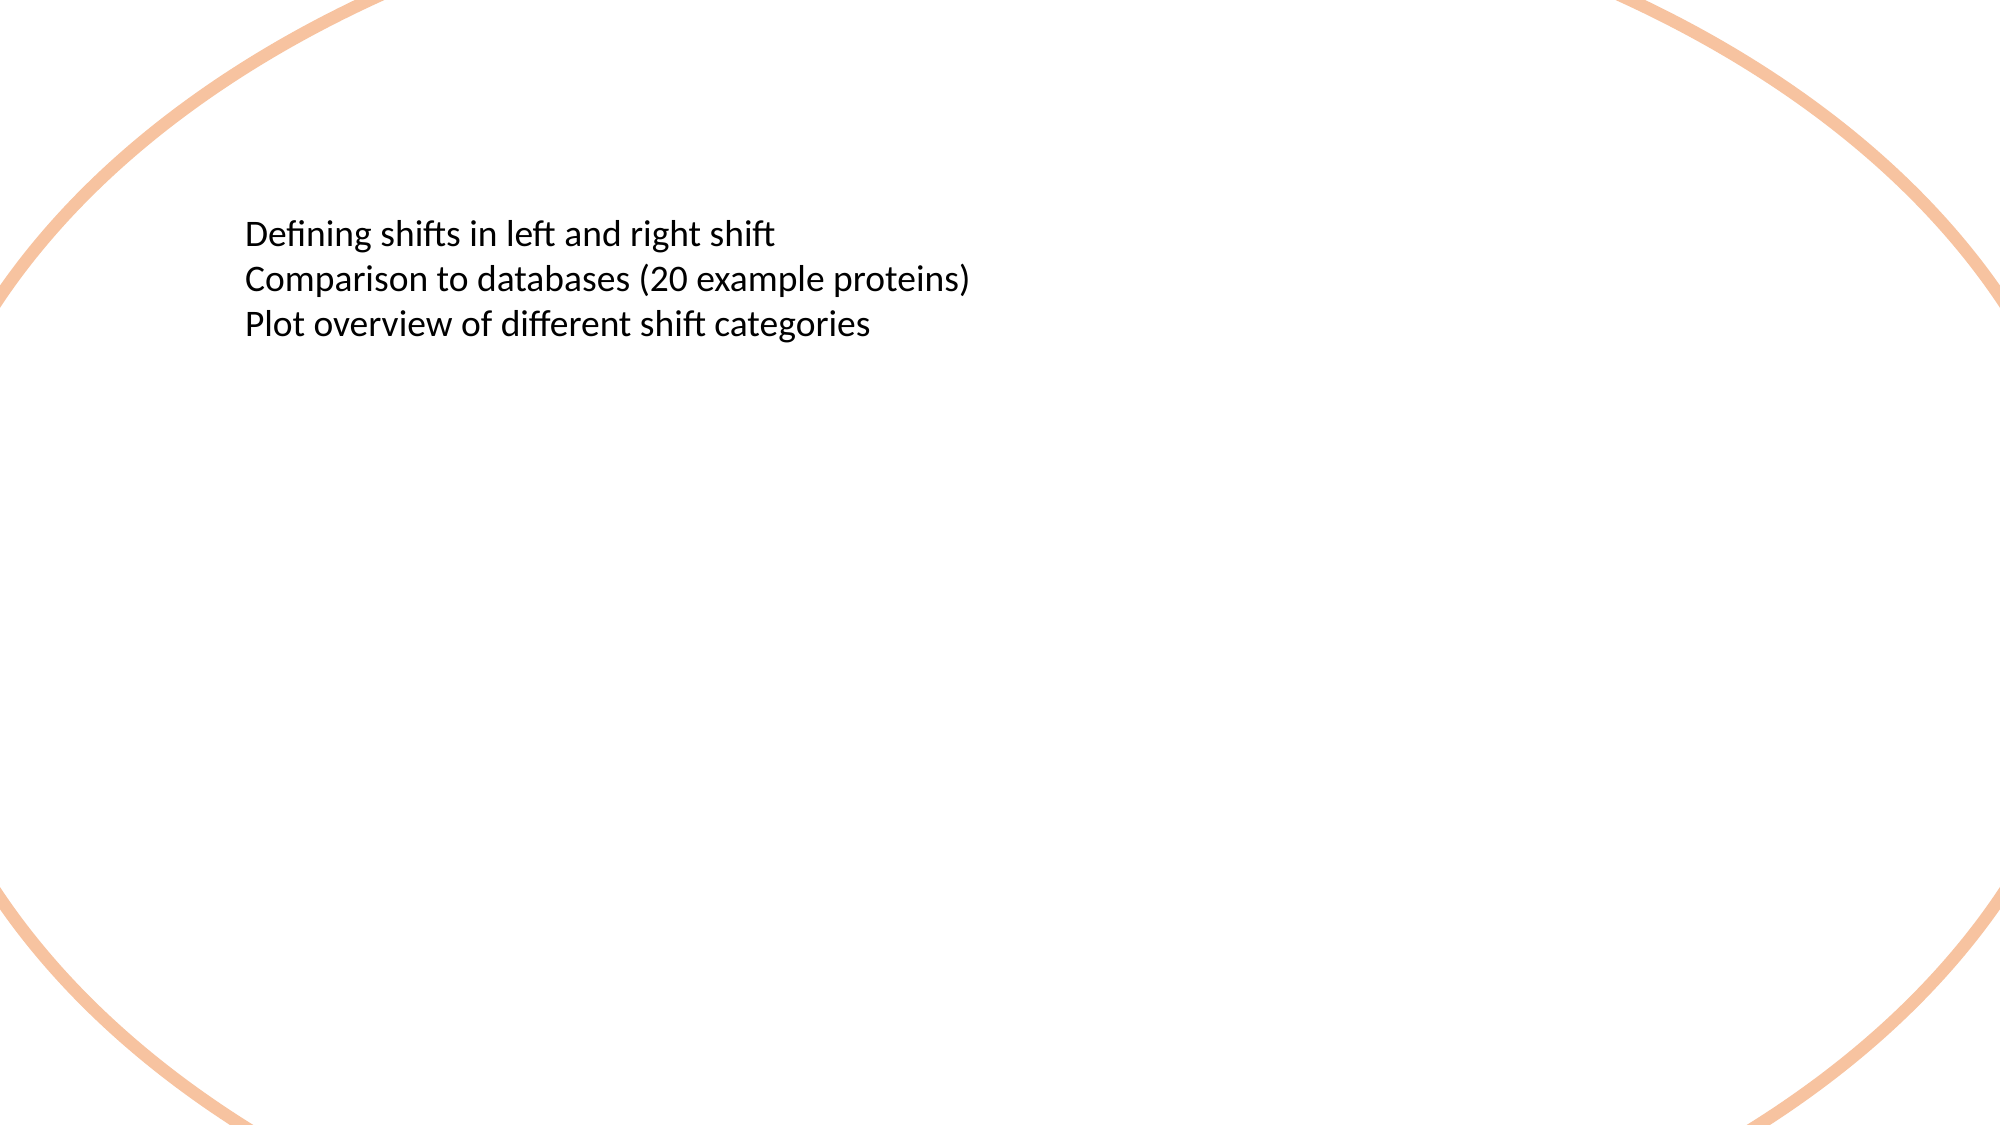

Defining shifts in left and right shift
Comparison to databases (20 example proteins)
Plot overview of different shift categories